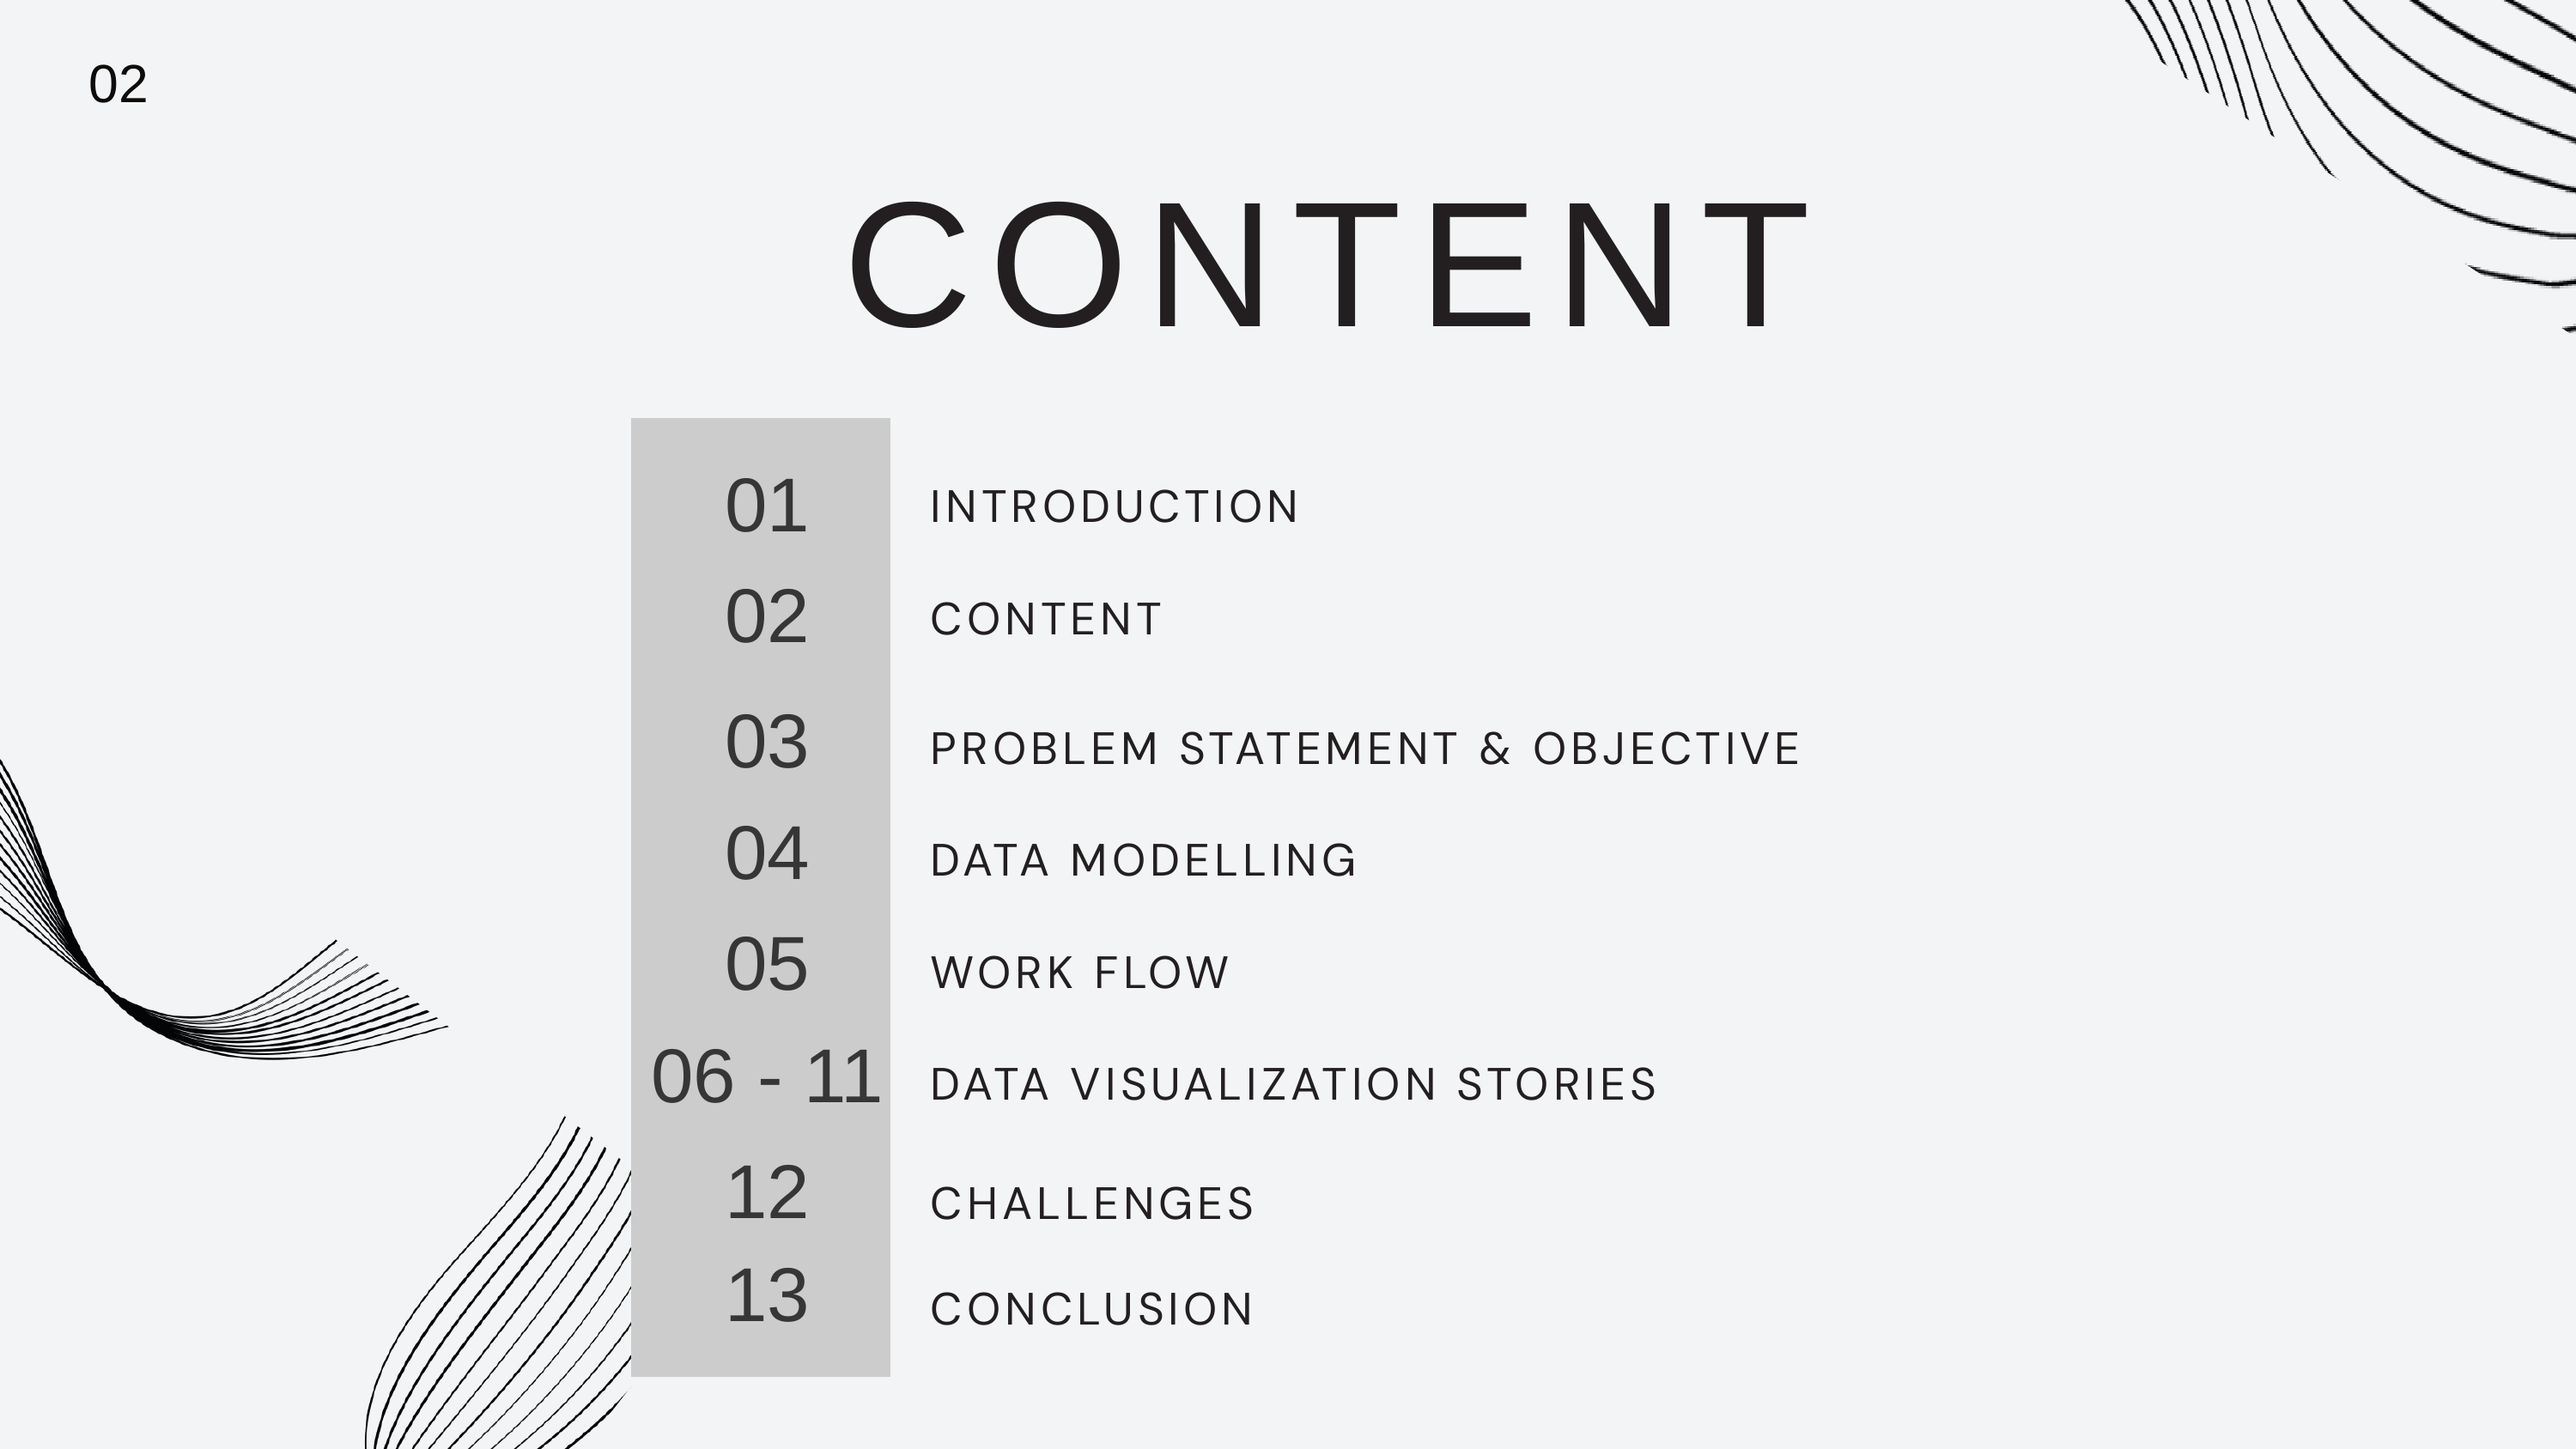

02
CONTENT

01
INTRODUCTION
02
CONTENT
03
PROBLEM STATEMENT & OBJECTIVE

04
DATA MODELLING
05
WORK FLOW
06 - 11
DATA VISUALIZATION STORIES
12
CHALLENGES
13
CONCLUSION